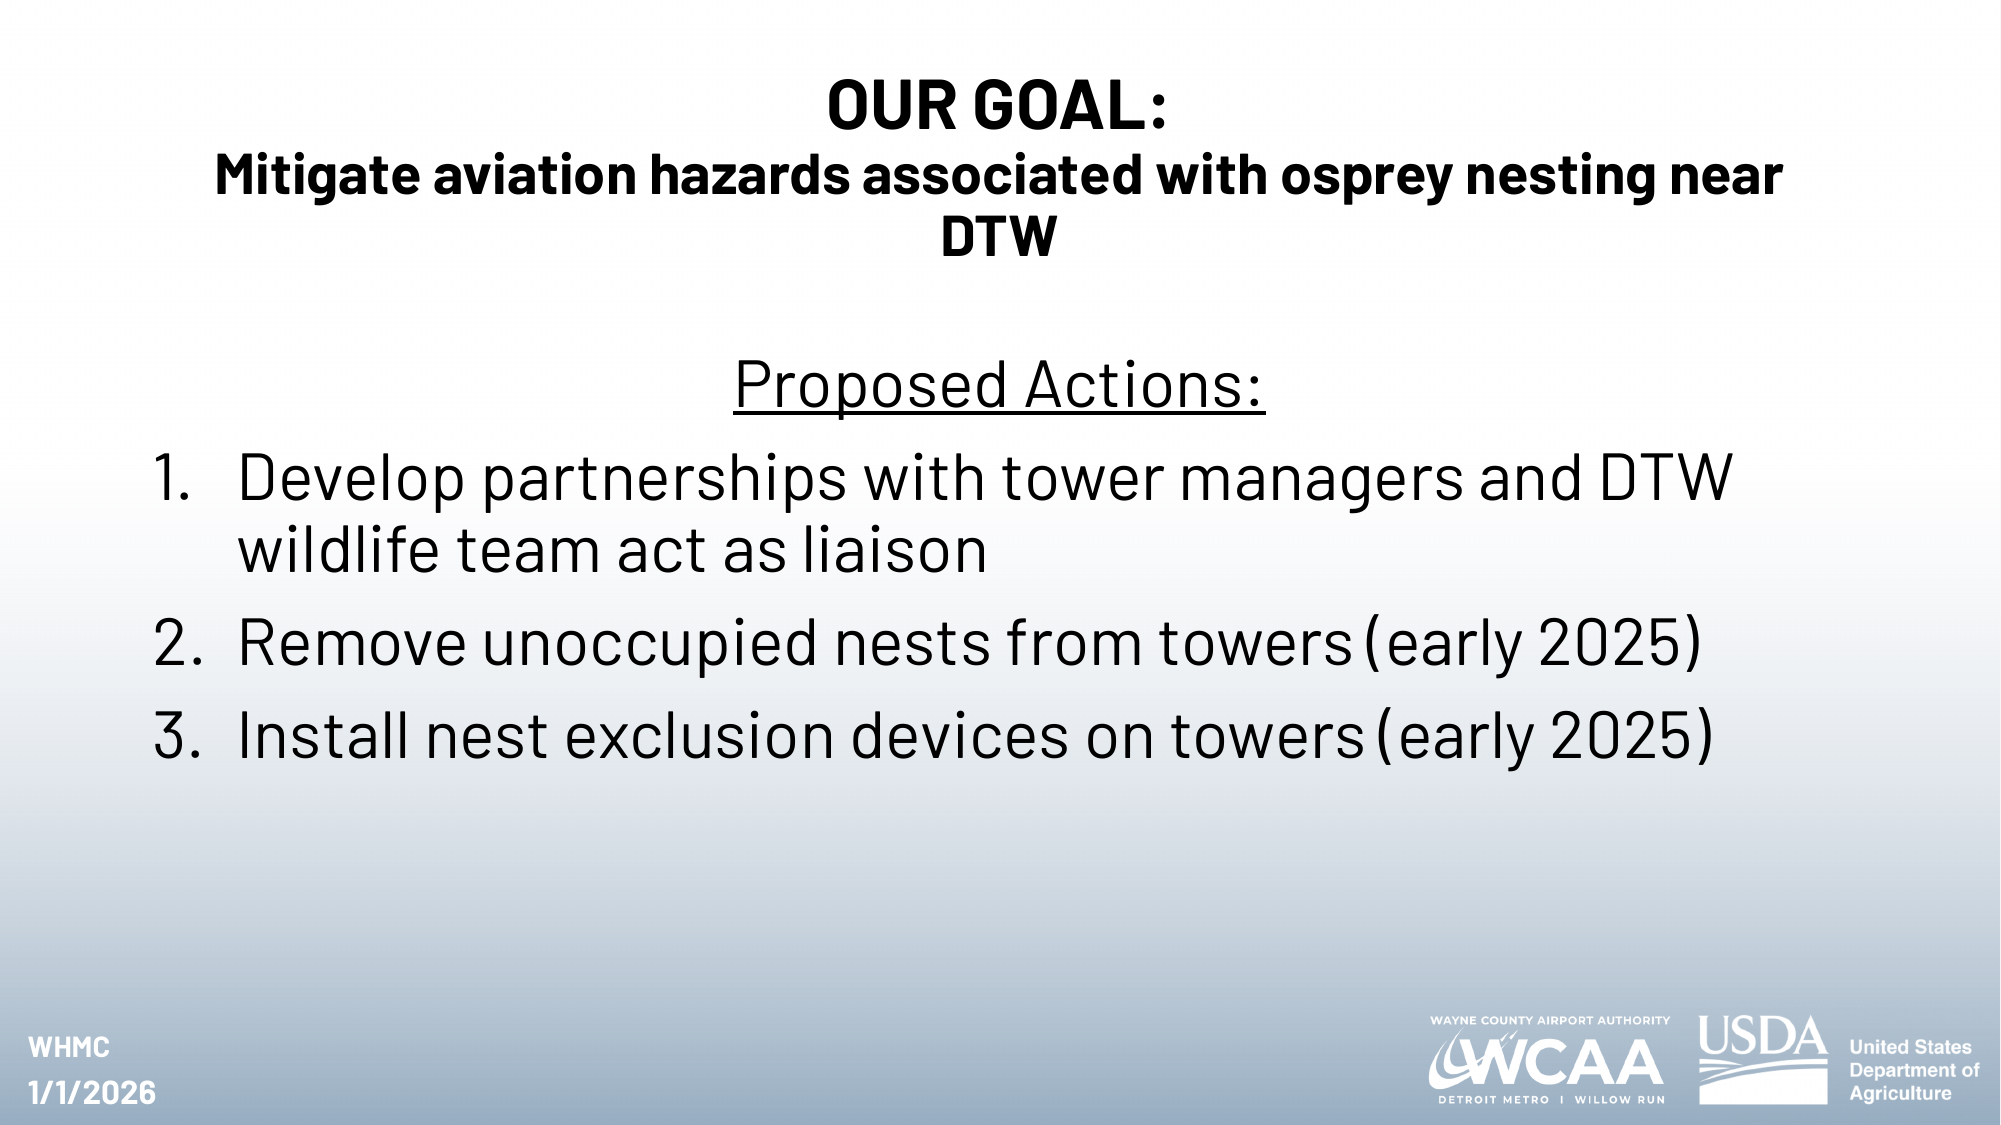

# OUR GOAL: Mitigate aviation hazards associated with osprey nesting near DTW
Proposed Actions:
Develop partnerships with tower managers and DTW wildlife team act as liaison
Remove unoccupied nests from towers (early 2025)
Install nest exclusion devices on towers (early 2025)
WHMC
1/1/2026